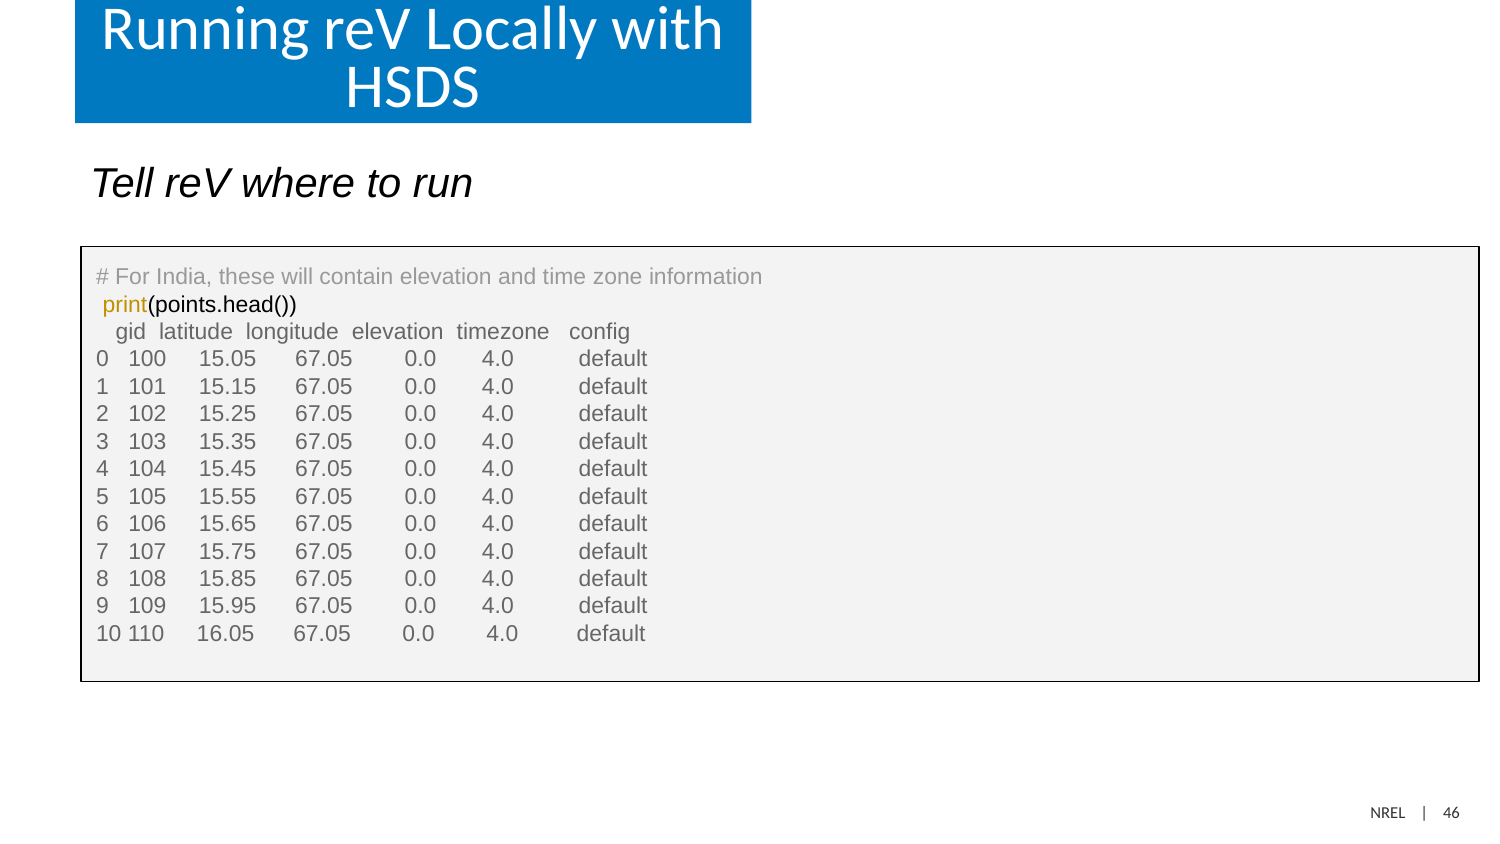

# Running reV Locally with HSDS
Tell reV where to run
# For India, these will contain elevation and time zone information
 print(points.head())
   gid  latitude  longitude  elevation  timezone   config
0   100     15.05      67.05        0.0       4.0          default
1   101     15.15      67.05        0.0       4.0          default
2   102     15.25      67.05        0.0       4.0          default
3   103     15.35      67.05        0.0       4.0          default
4   104     15.45      67.05        0.0       4.0          default
5   105     15.55      67.05        0.0       4.0          default
6   106     15.65      67.05        0.0       4.0          default
7   107     15.75      67.05        0.0       4.0          default
8   108     15.85      67.05        0.0       4.0          default
9   109     15.95      67.05        0.0       4.0          default
10 110     16.05      67.05        0.0        4.0         default